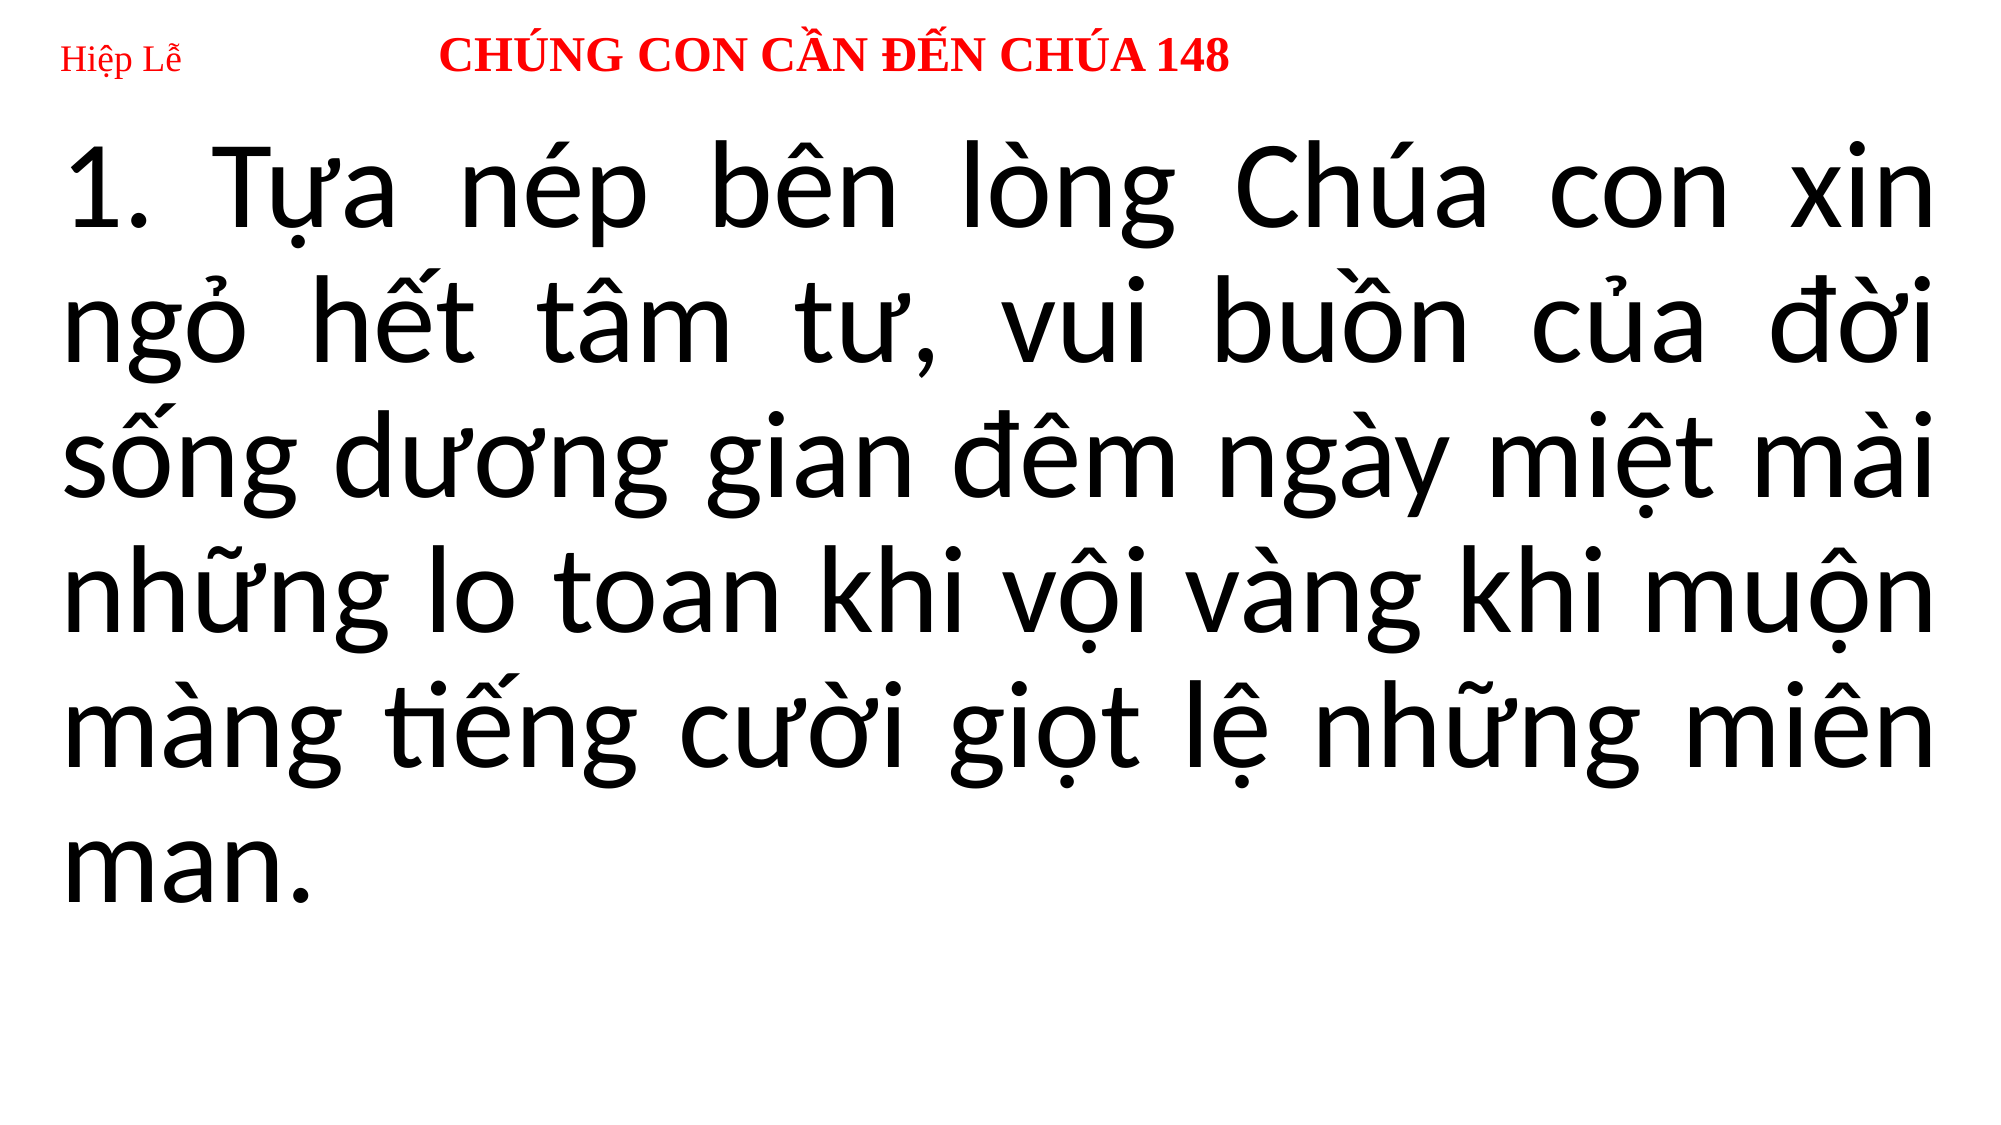

# Hiệp Lễ                           CHÚNG CON CẦN ĐẾN CHÚA 148
1. Tựa nép bên lòng Chúa con xin ngỏ hết tâm tư, vui buồn của đời sống dương gian đêm ngày miệt mài những lo toan khi vội vàng khi muộn màng tiếng cười giọt lệ những miên man.